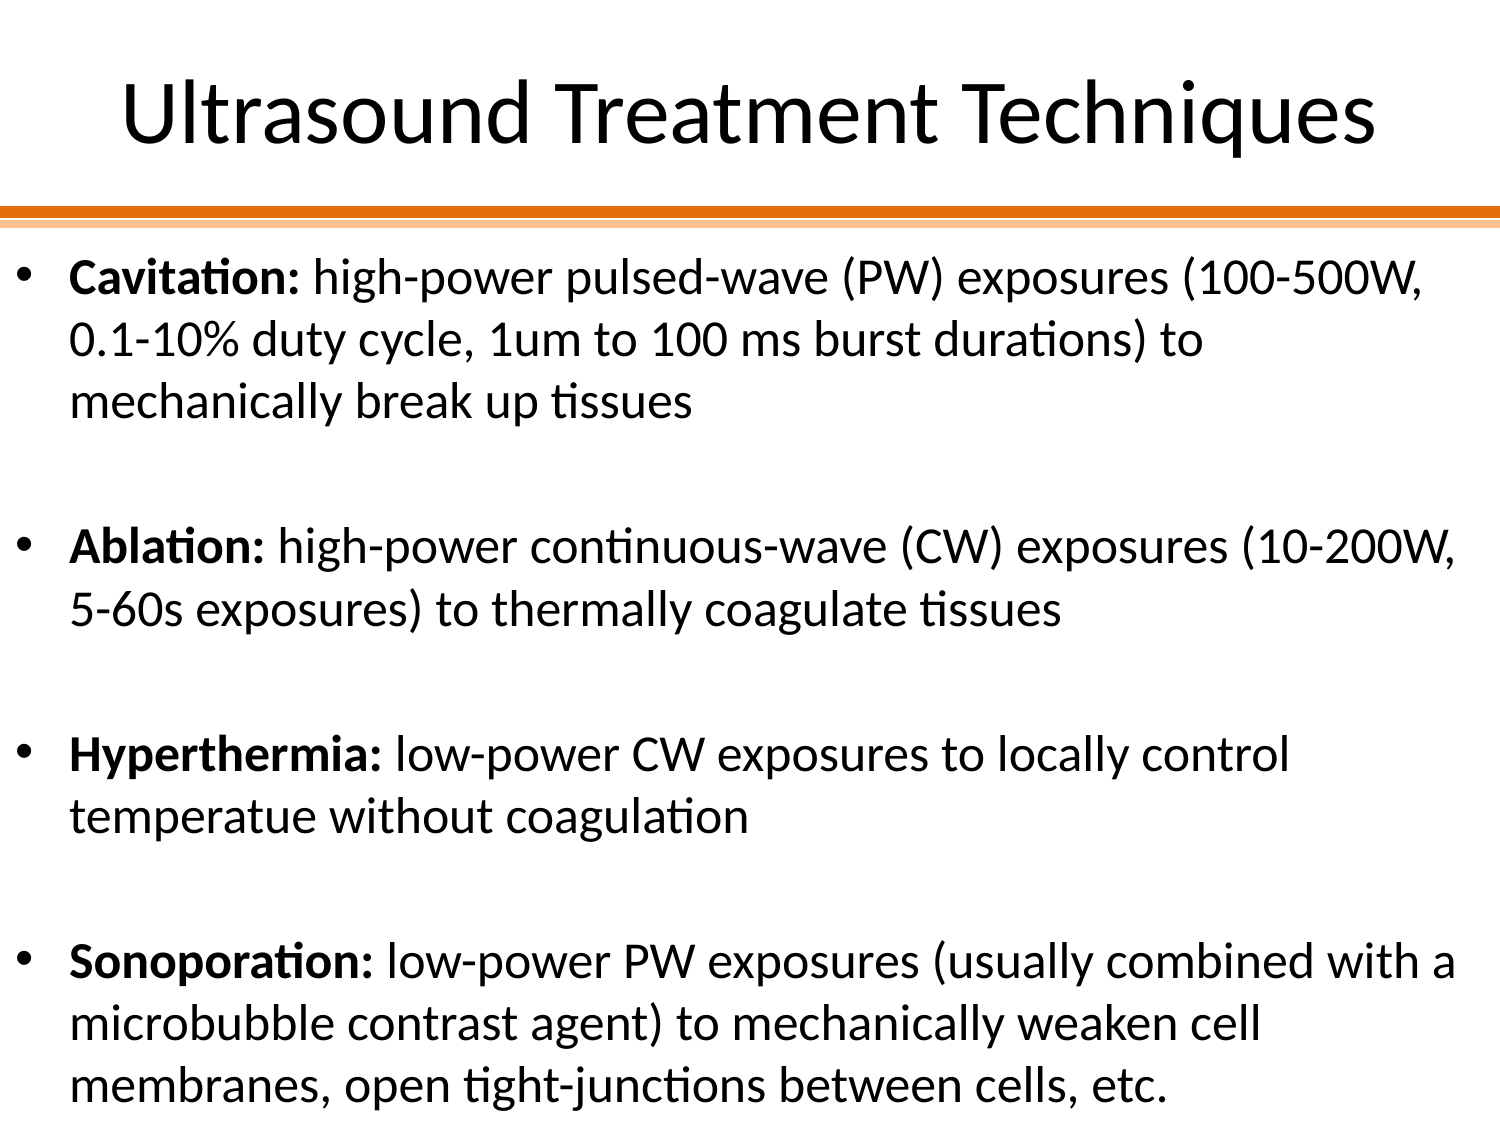

# Ultrasound Treatment Techniques
Cavitation: high-power pulsed-wave (PW) exposures (100-500W, 0.1-10% duty cycle, 1um to 100 ms burst durations) to mechanically break up tissues

Ablation: high-power continuous-wave (CW) exposures (10-200W, 5-60s exposures) to thermally coagulate tissues

Hyperthermia: low-power CW exposures to locally control temperatue without coagulation

Sonoporation: low-power PW exposures (usually combined with a microbubble contrast agent) to mechanically weaken cell membranes, open tight-junctions between cells, etc.